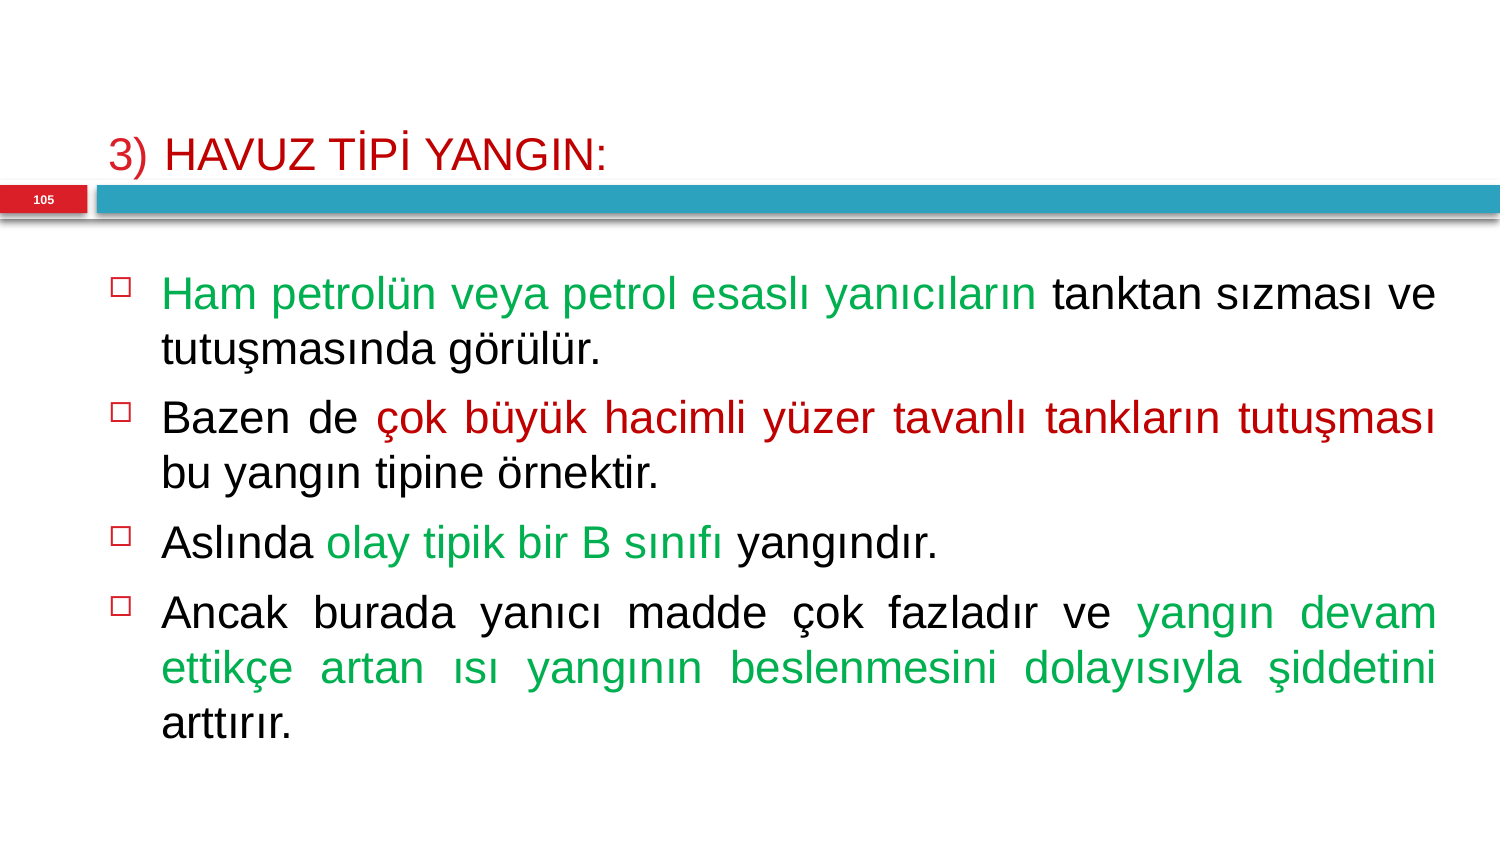

HAVUZ TİPİ YANGIN:

Ham petrolün veya petrol esaslı yanıcıların tanktan sızması ve tutuşmasında görülür.
Bazen de çok büyük hacimli yüzer tavanlı tankların tutuşması bu yangın tipine örnektir.
Aslında olay tipik bir B sınıfı yangındır.
Ancak burada yanıcı madde çok fazladır ve yangın devam ettikçe artan ısı yangının beslenmesini dolayısıyla şiddetini arttırır.
105